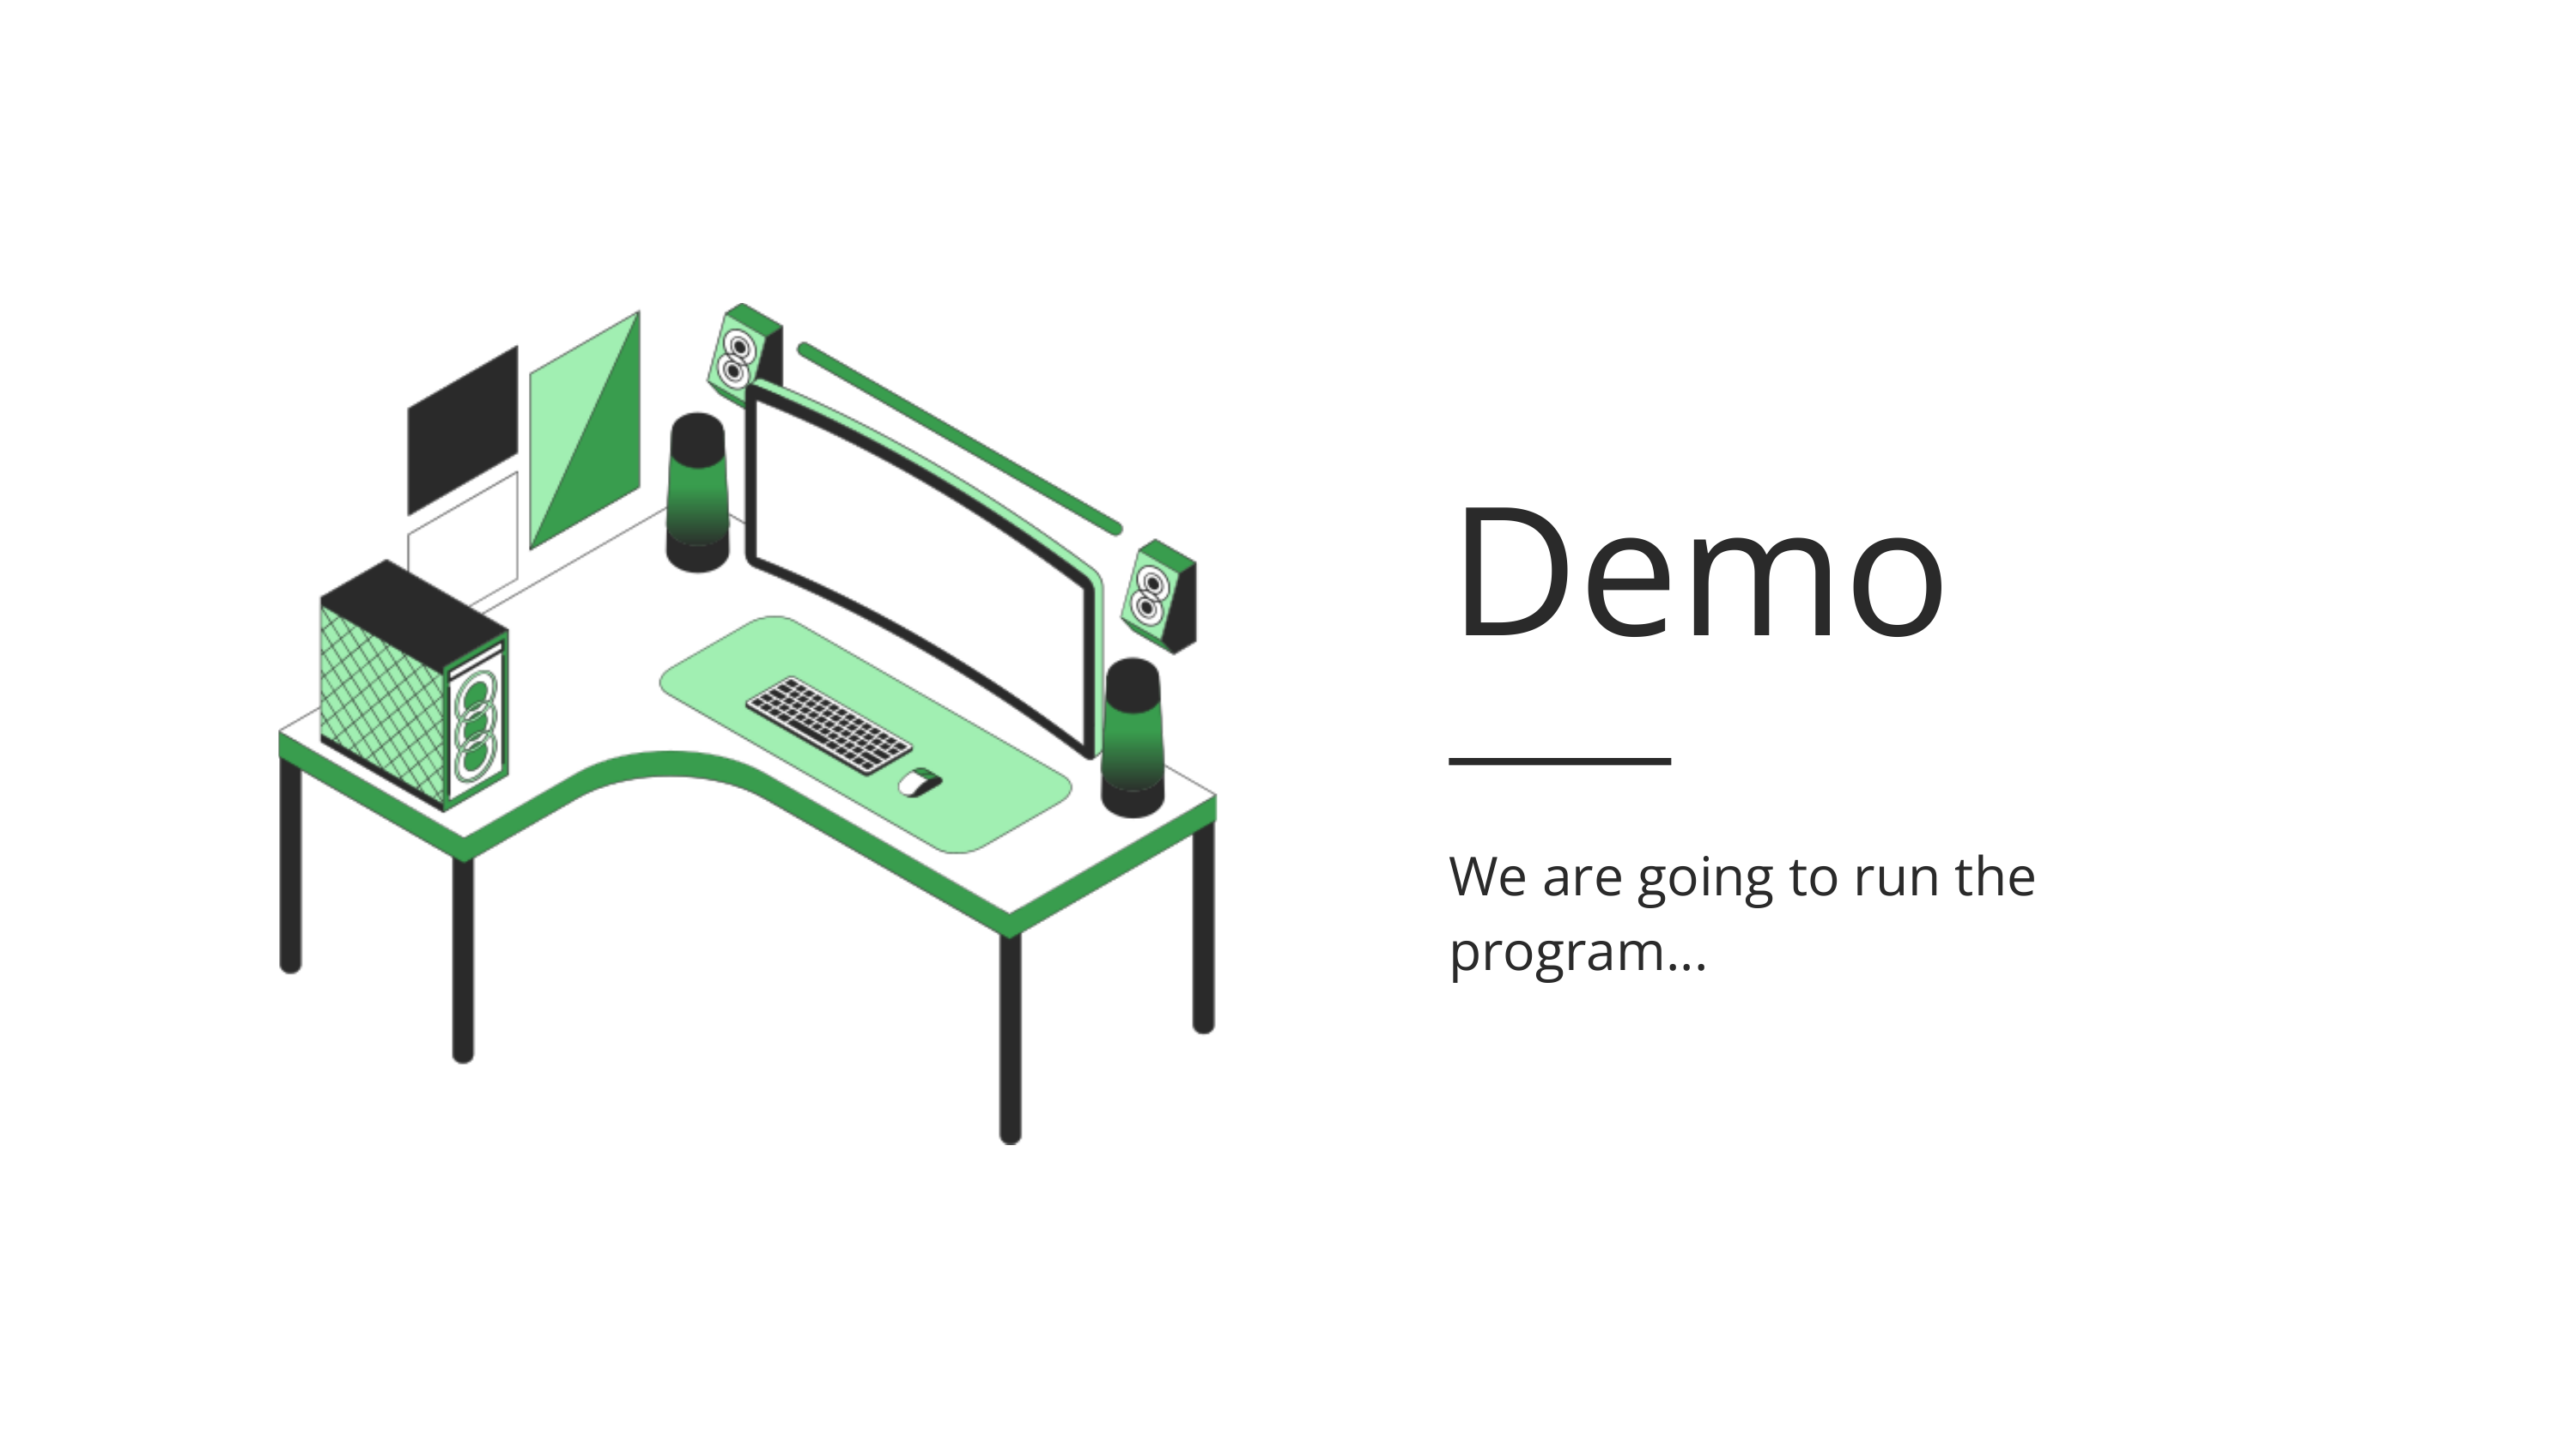

Demo

We are going to run the program...